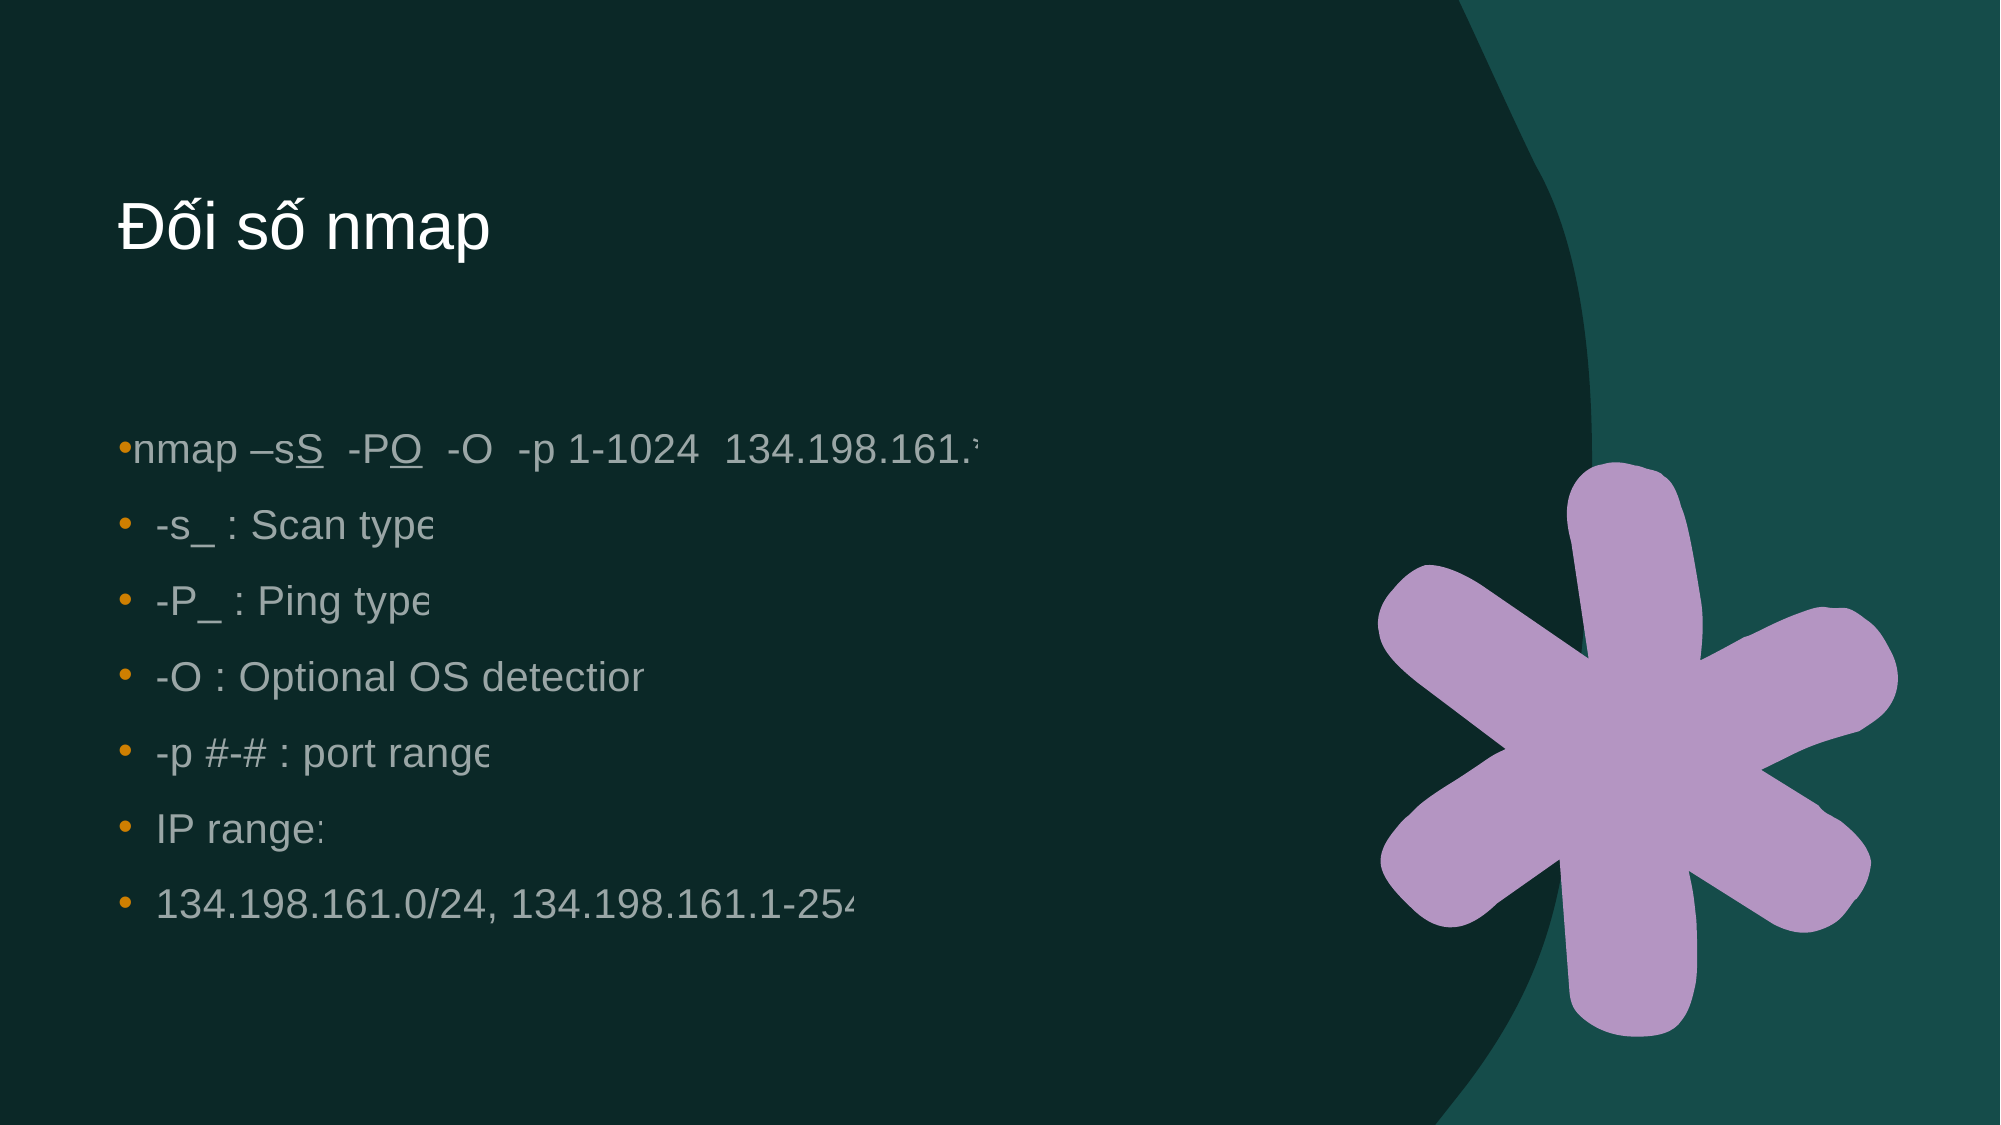

# Đối số nmap
nmap –sS  -PO  -O  -p 1-1024  134.198.161.*
-s_ : Scan type
-P_ : Ping type
-O : Optional OS detection
-p #-# : port range
IP range:
134.198.161.0/24, 134.198.161.1-254